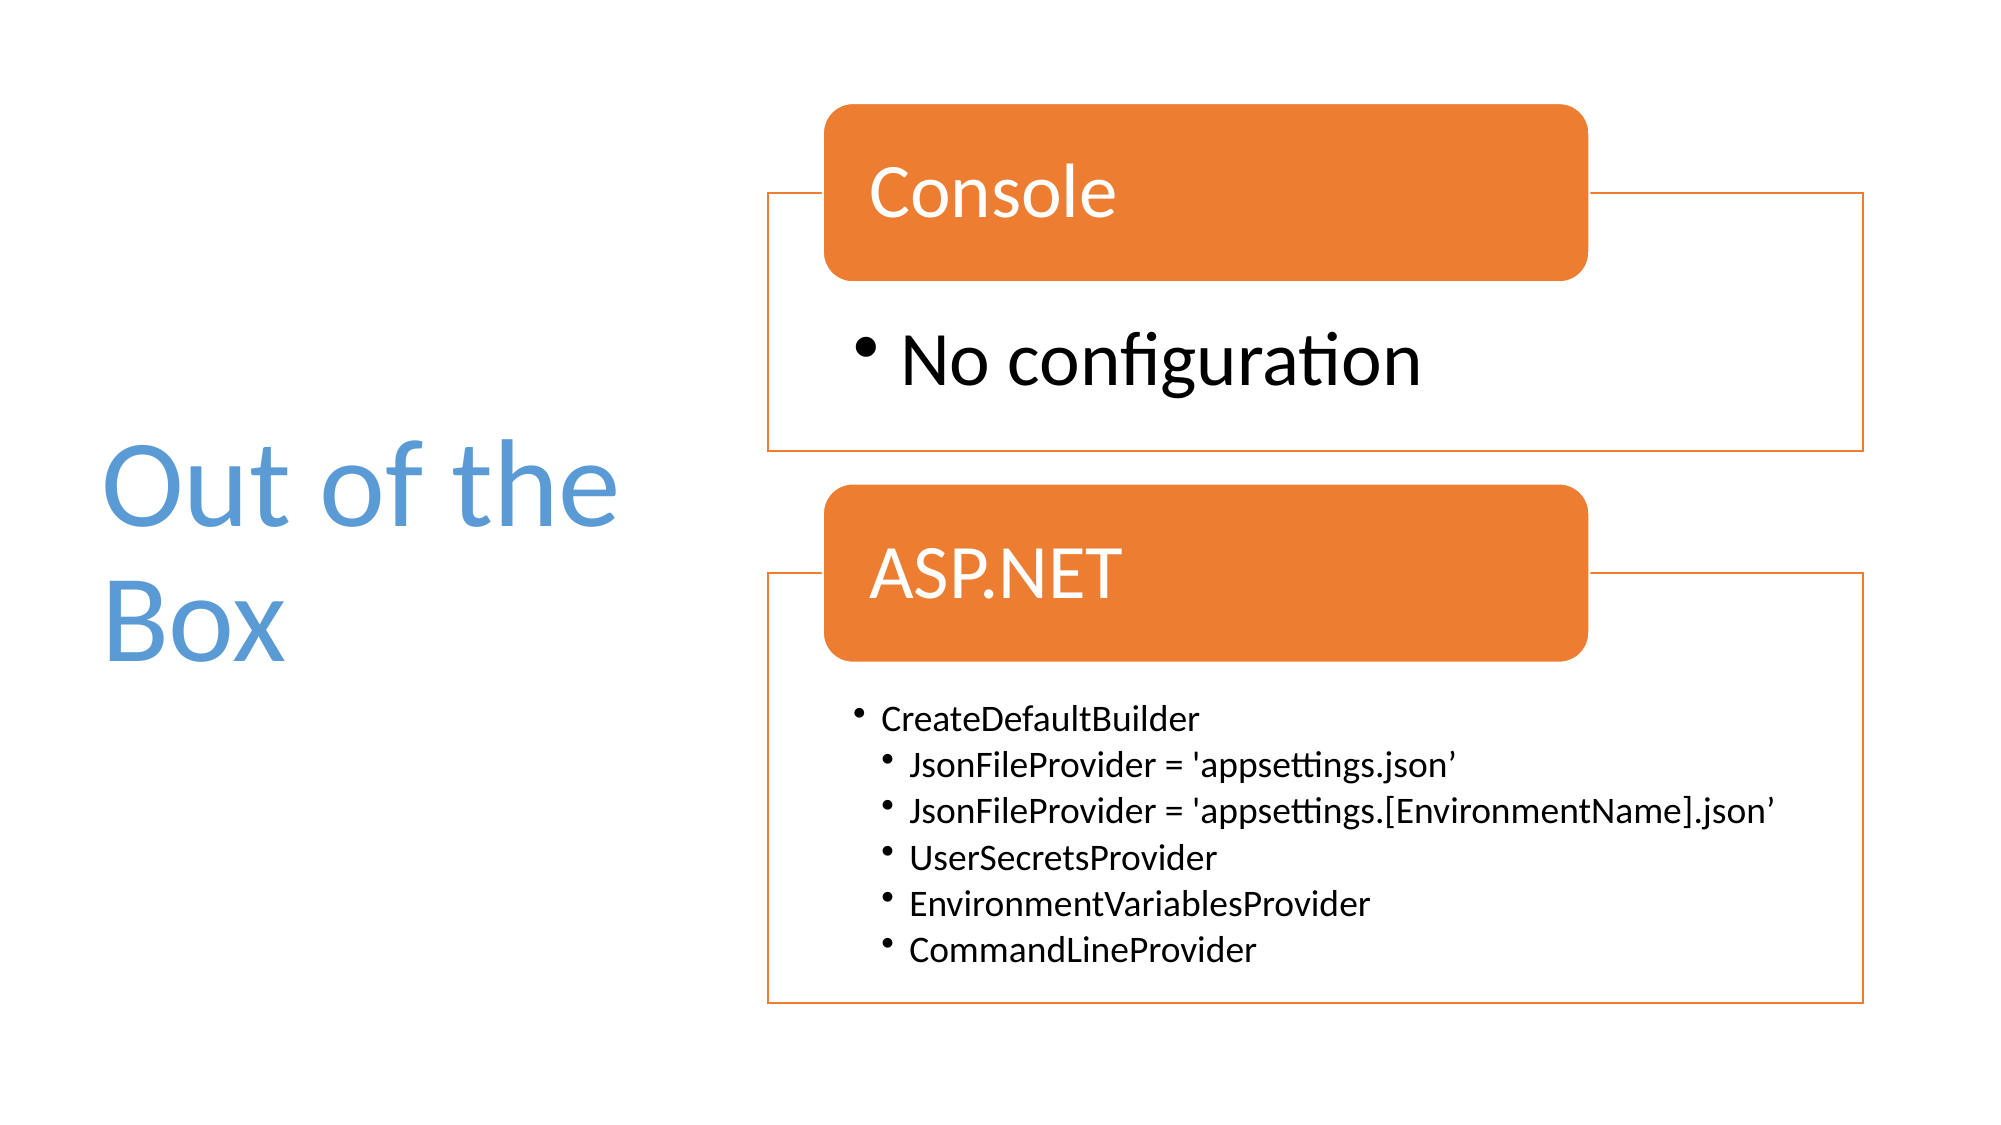

# Out of the Box
No configuration
Console
CreateDefaultBuilder
JsonFileProvider = 'appsettings.json’
JsonFileProvider = 'appsettings.[EnvironmentName].json’
UserSecretsProvider
EnvironmentVariablesProvider
CommandLineProvider
ASP.NET